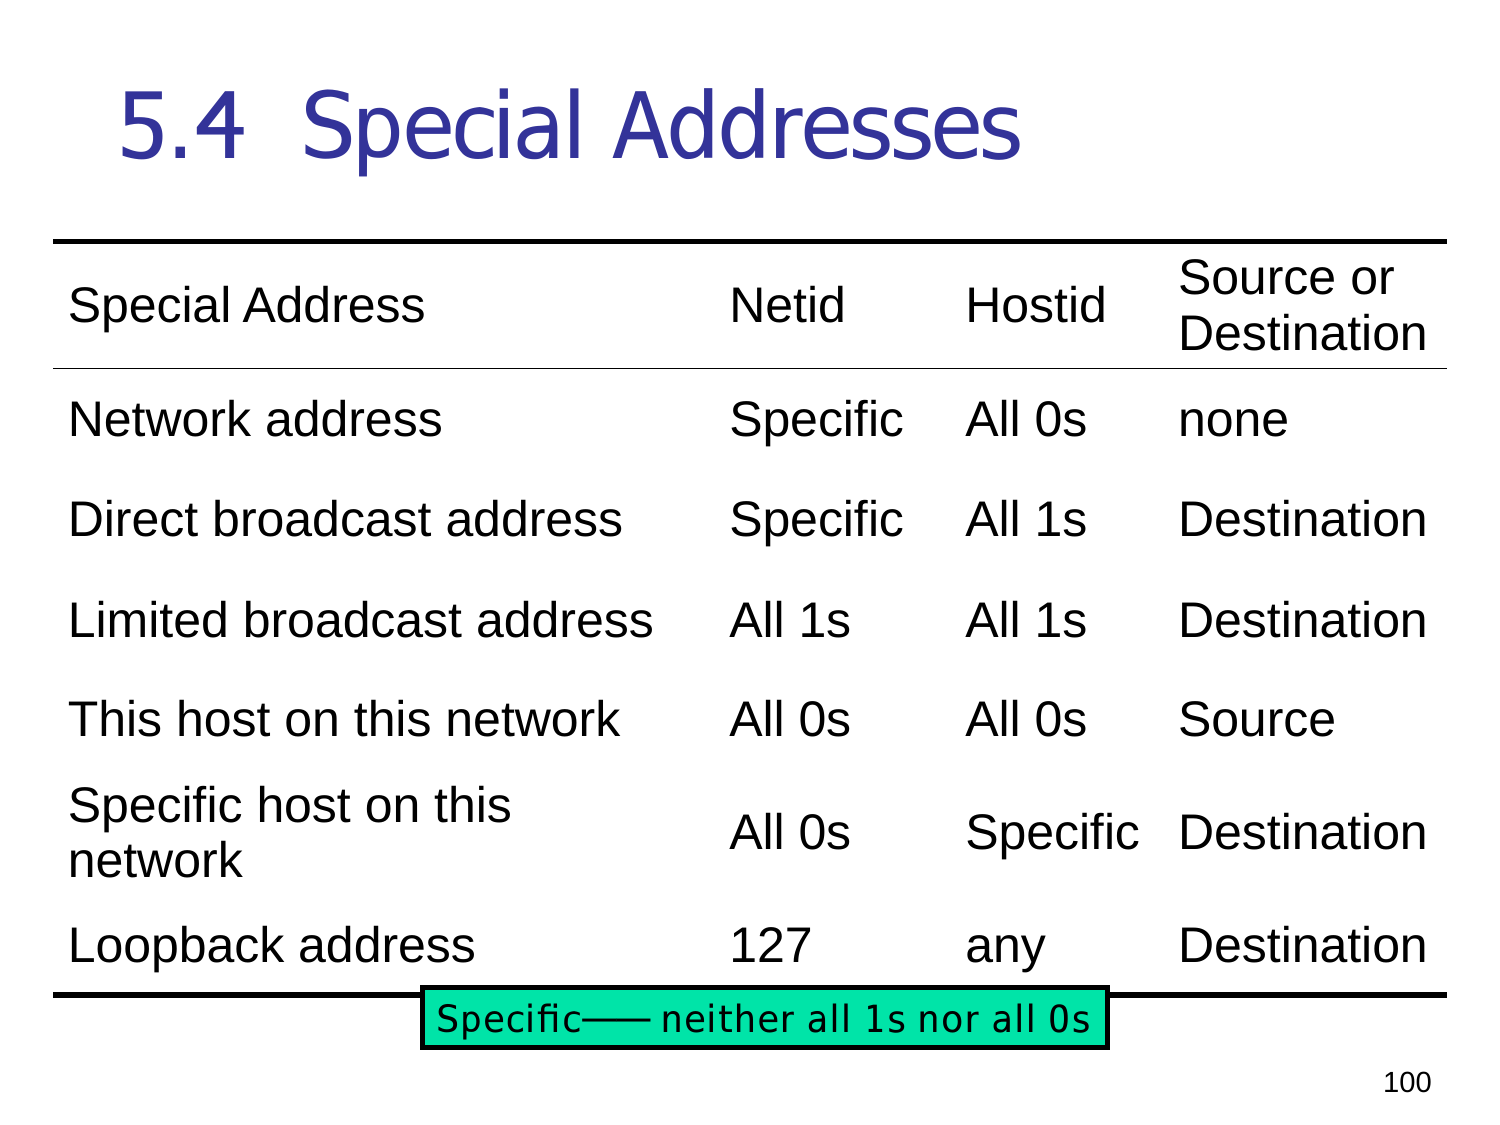

# 5.4  Special Addresses
| Special Address | Netid | Hostid | Source or Destination |
| --- | --- | --- | --- |
| Network address | Specific | All 0s | none |
| Direct broadcast address | Specific | All 1s | Destination |
| Limited broadcast address | All 1s | All 1s | Destination |
| This host on this network | All 0s | All 0s | Source |
| Specific host on this network | All 0s | Specific | Destination |
| Loopback address | 127 | any | Destination |
Specific—— neither all 1s nor all 0s
100